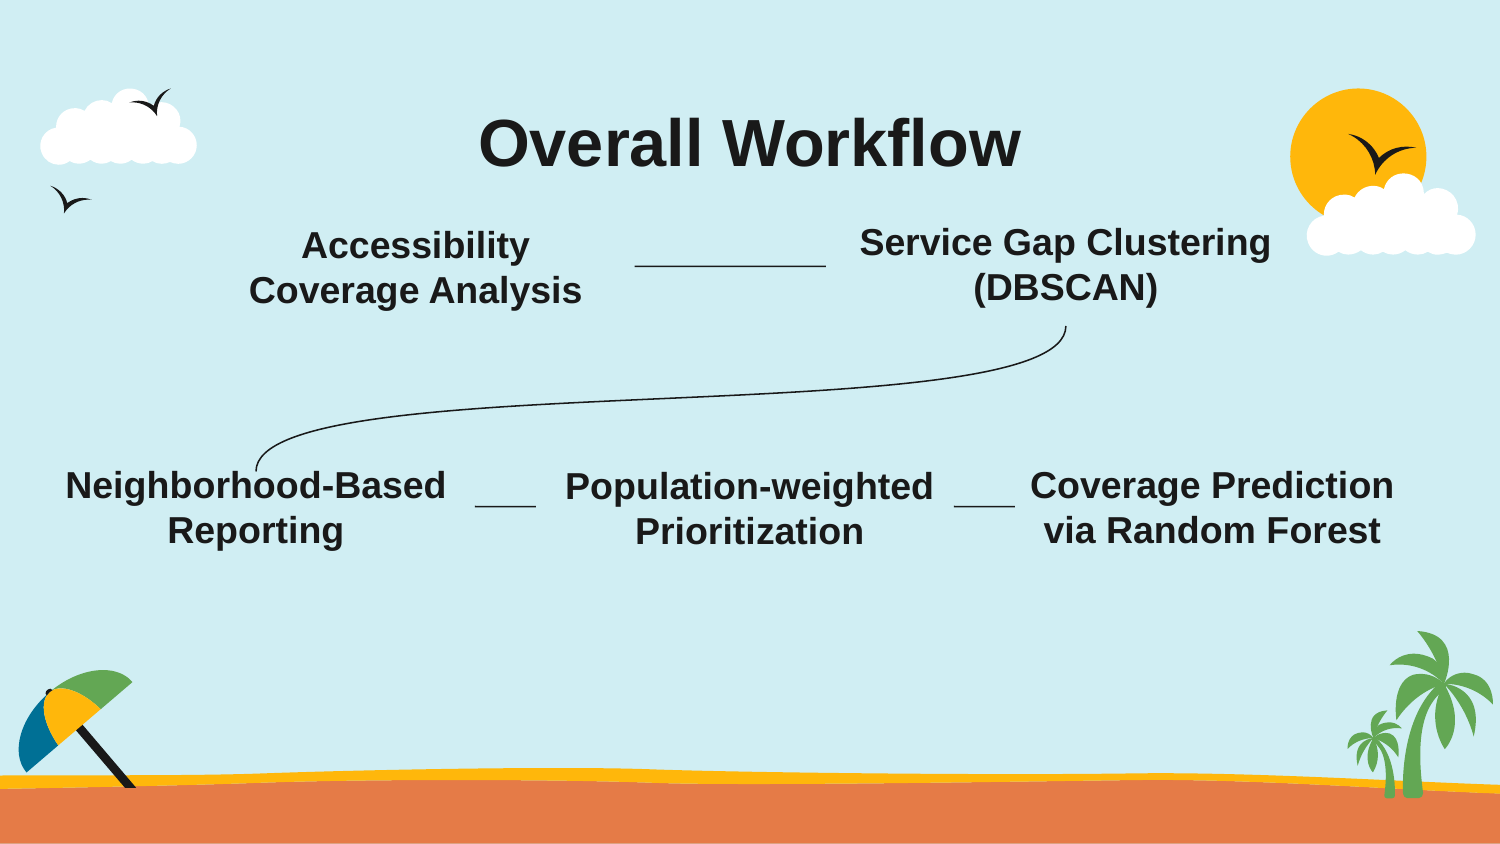

# Overall Workflow

Accessibility Coverage Analysis
Service Gap Clustering (DBSCAN)

Coverage Prediction via Random Forest
Neighborhood-Based Reporting
Population-weighted Prioritization